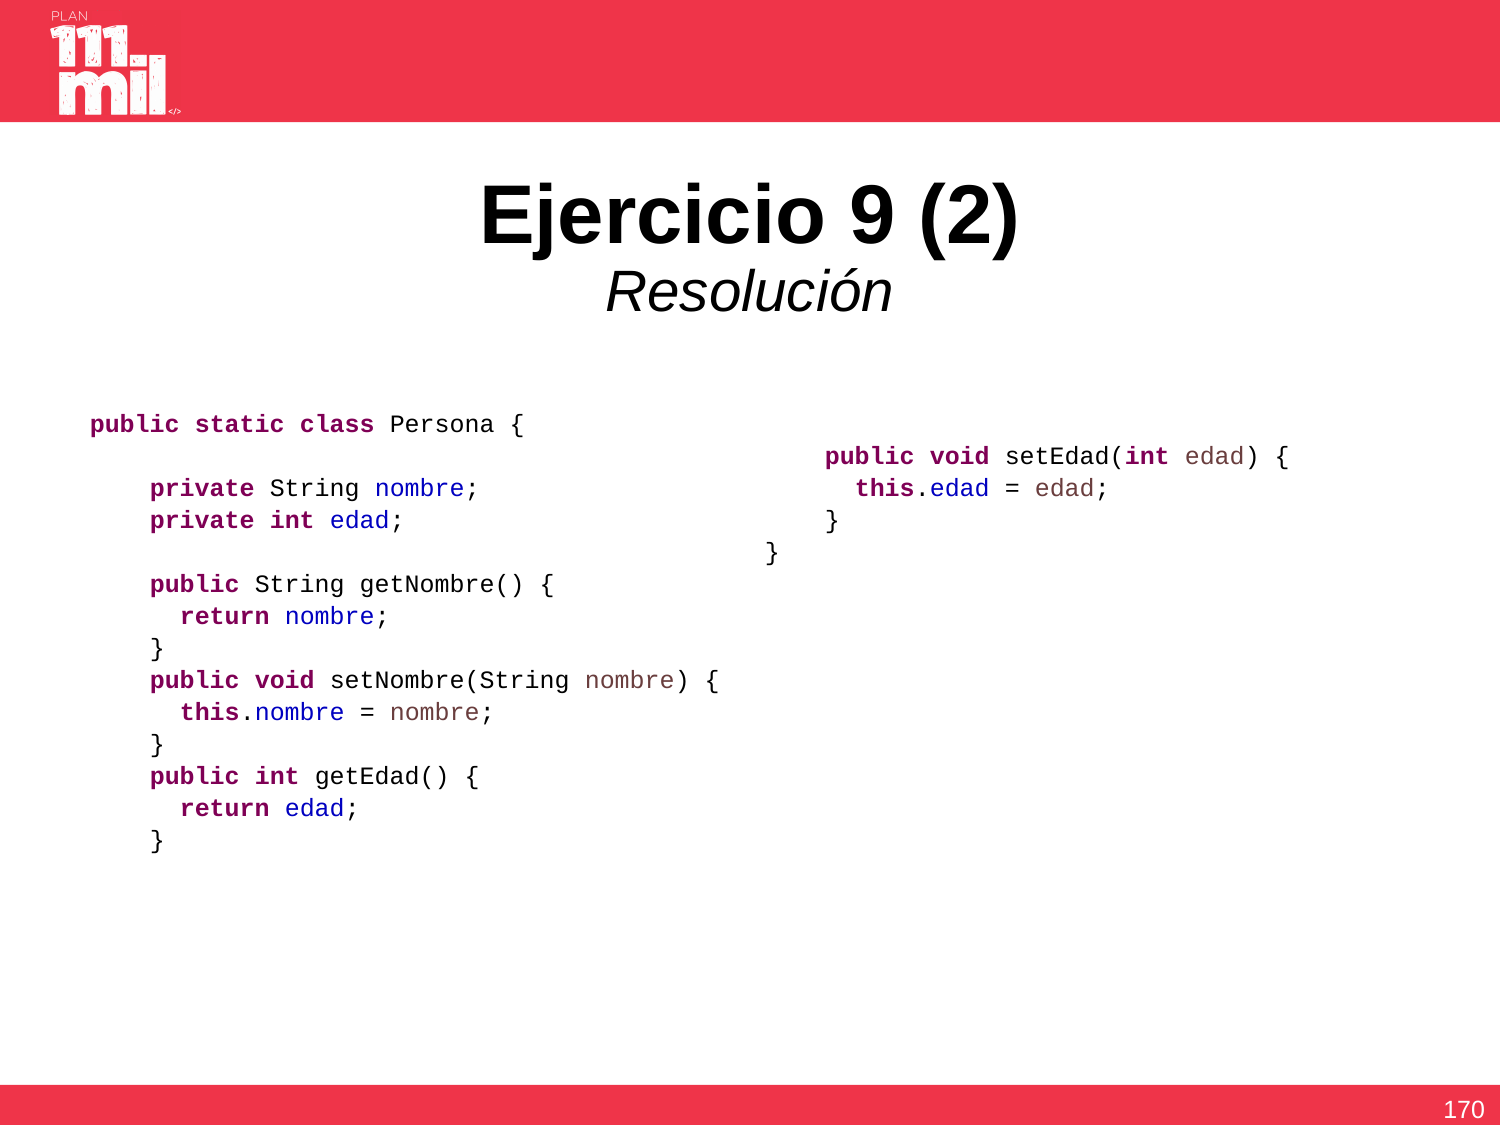

# Ejercicio 9 (2) Resolución
public static class Persona {

    private String nombre;
    private int edad;

    public String getNombre() {
      return nombre;
    }
    public void setNombre(String nombre) {
      this.nombre = nombre;
    }
    public int getEdad() {
      return edad;
    }

    public void setEdad(int edad) {
      this.edad = edad;
    }
}
170